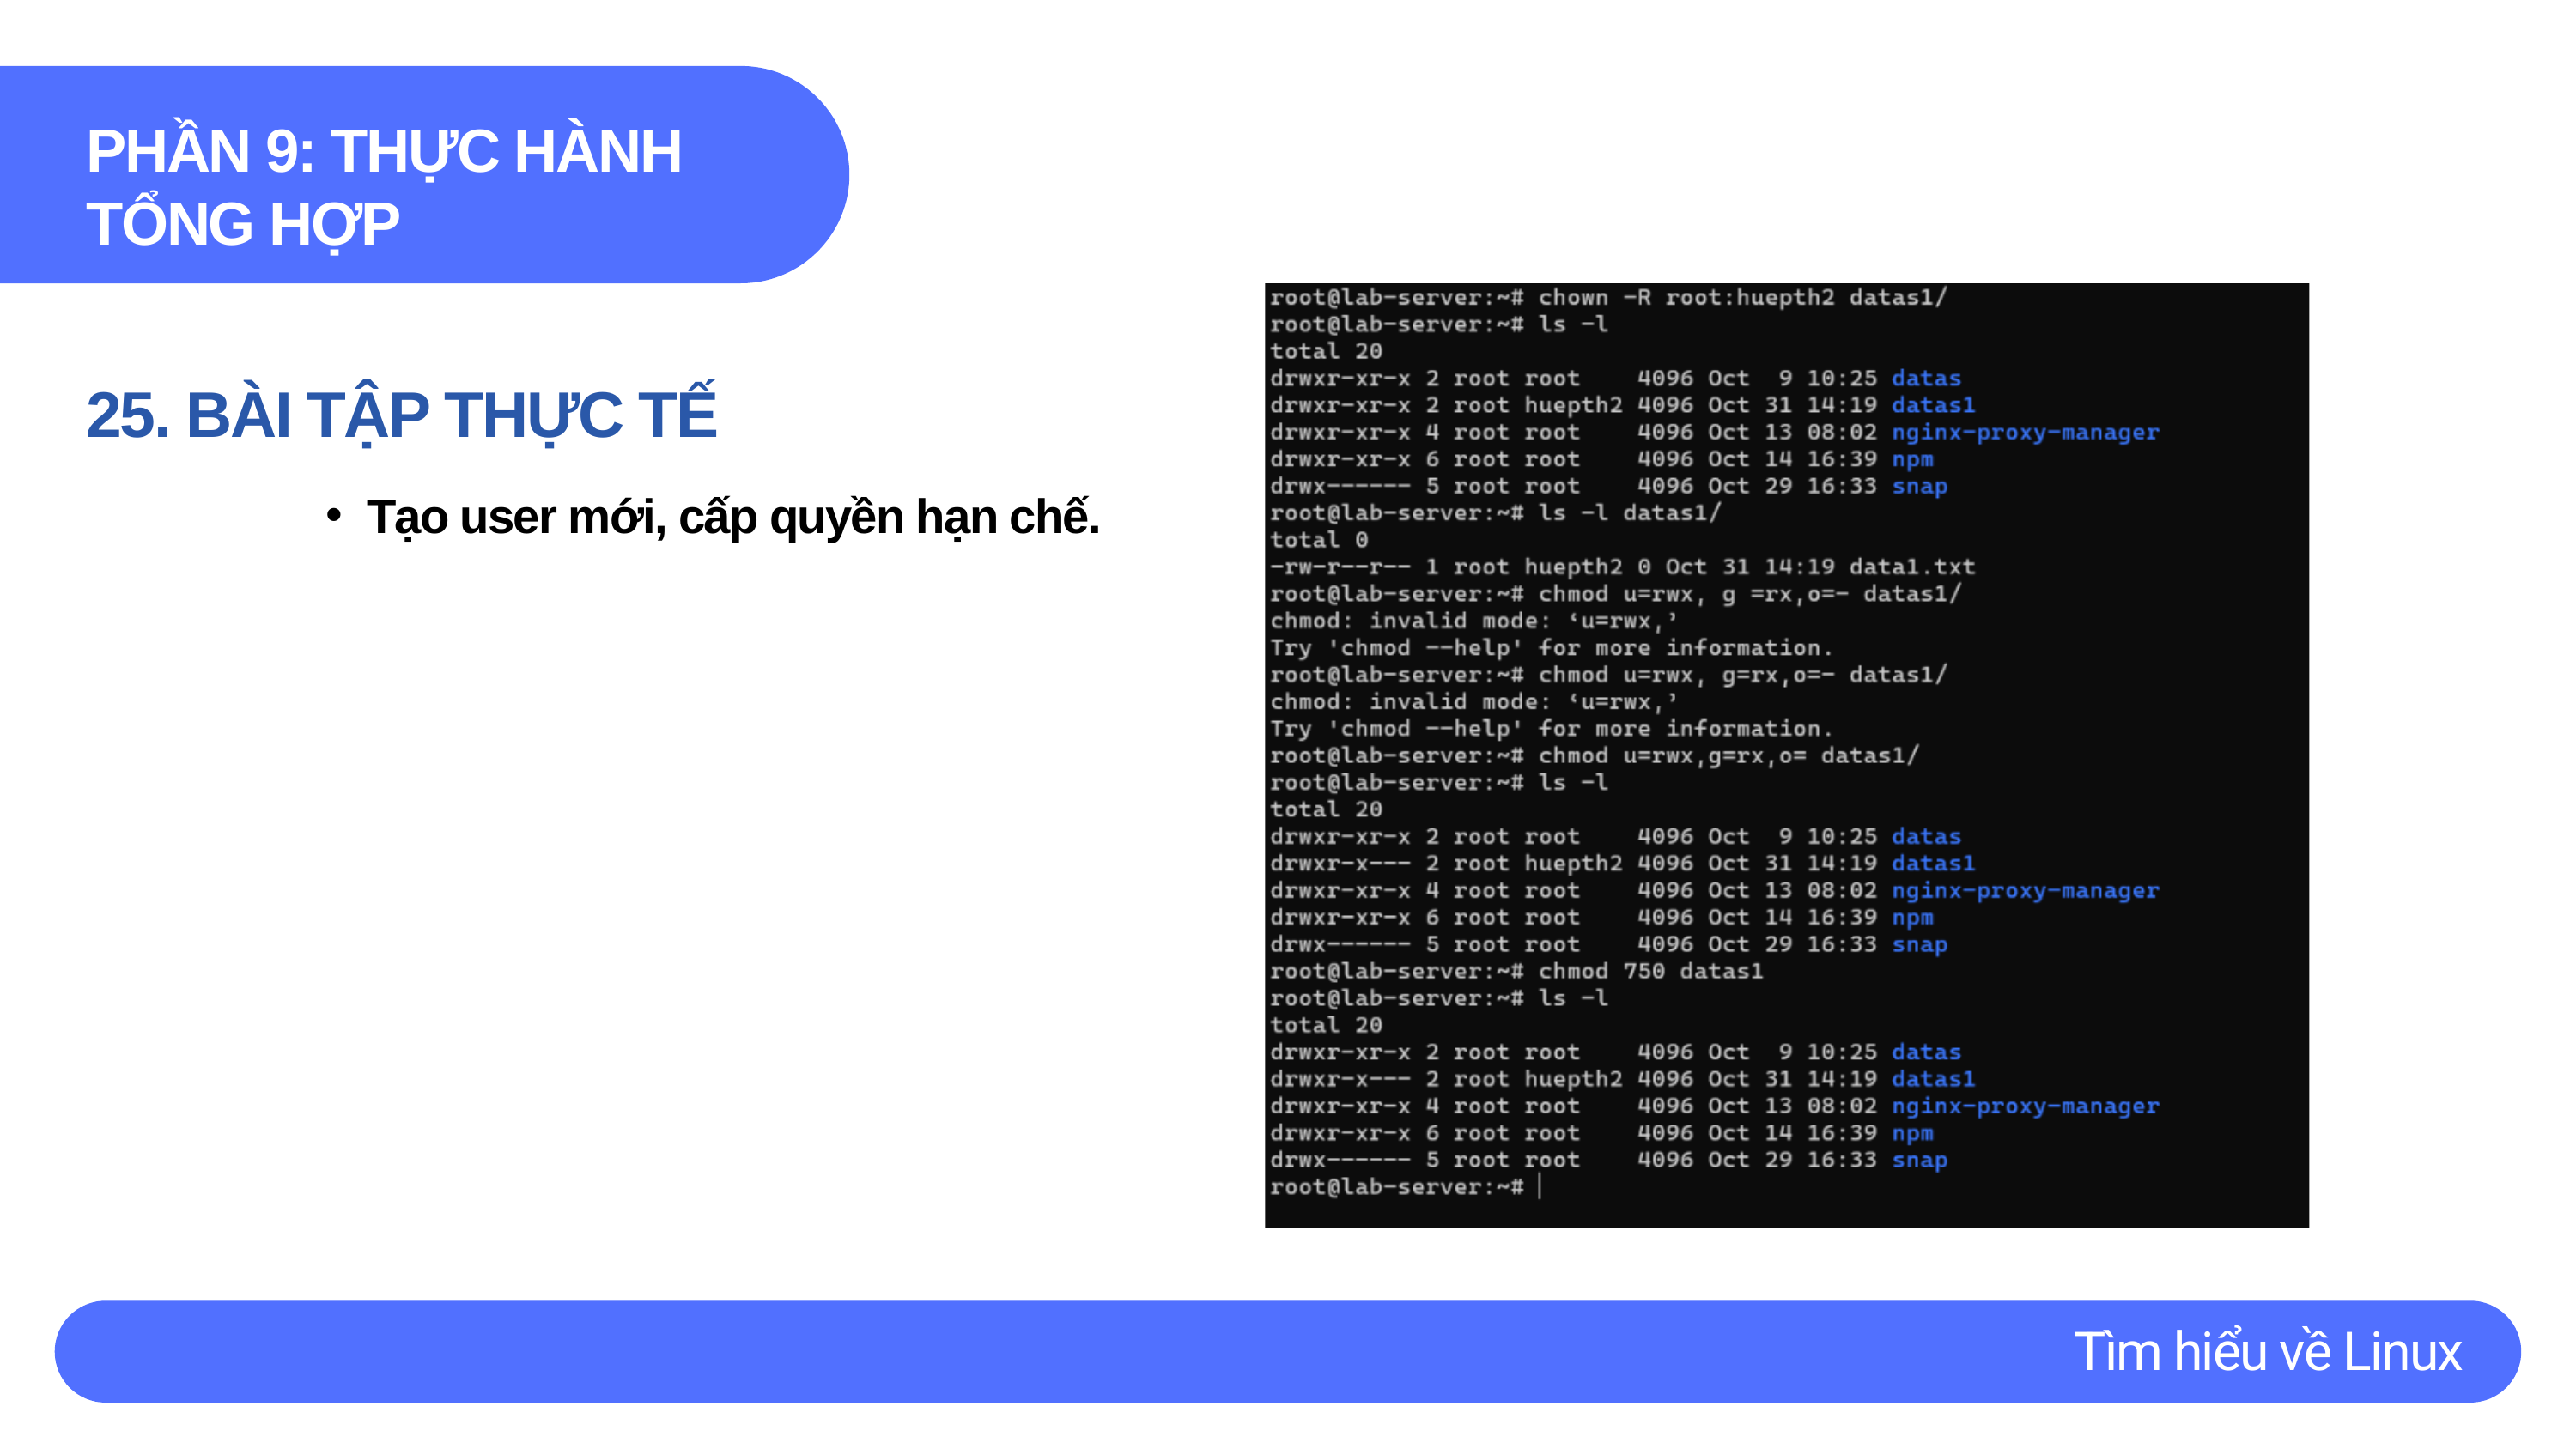

PHẦN 9: THỰC HÀNH TỔNG HỢP

25. BÀI TẬP THỰC TẾ
Tạo user mới, cấp quyền hạn chế.

Tìm hiểu về Linux